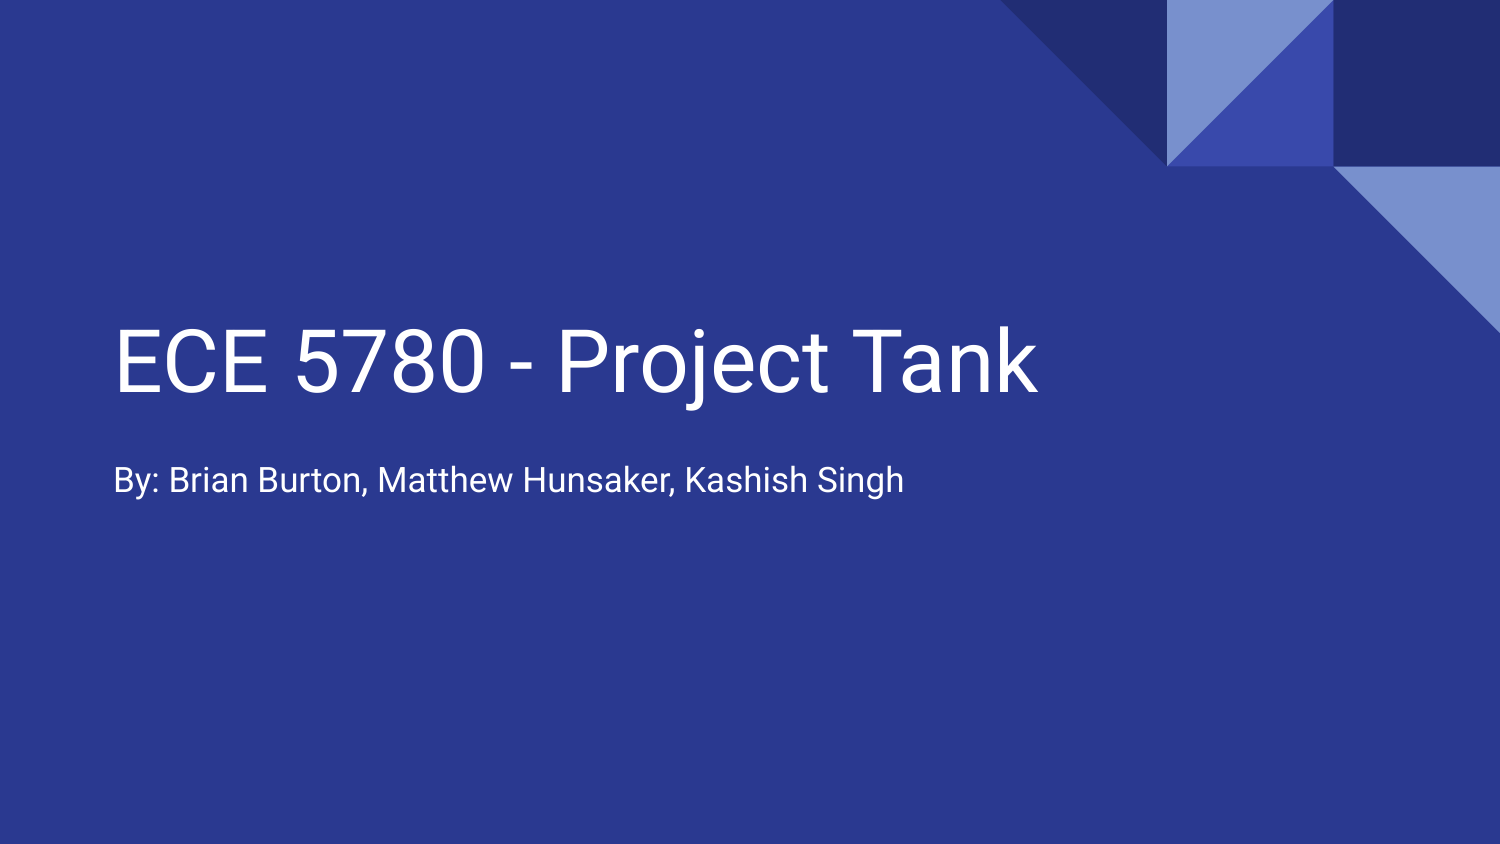

# ECE 5780 - Project Tank
By: Brian Burton, Matthew Hunsaker, Kashish Singh